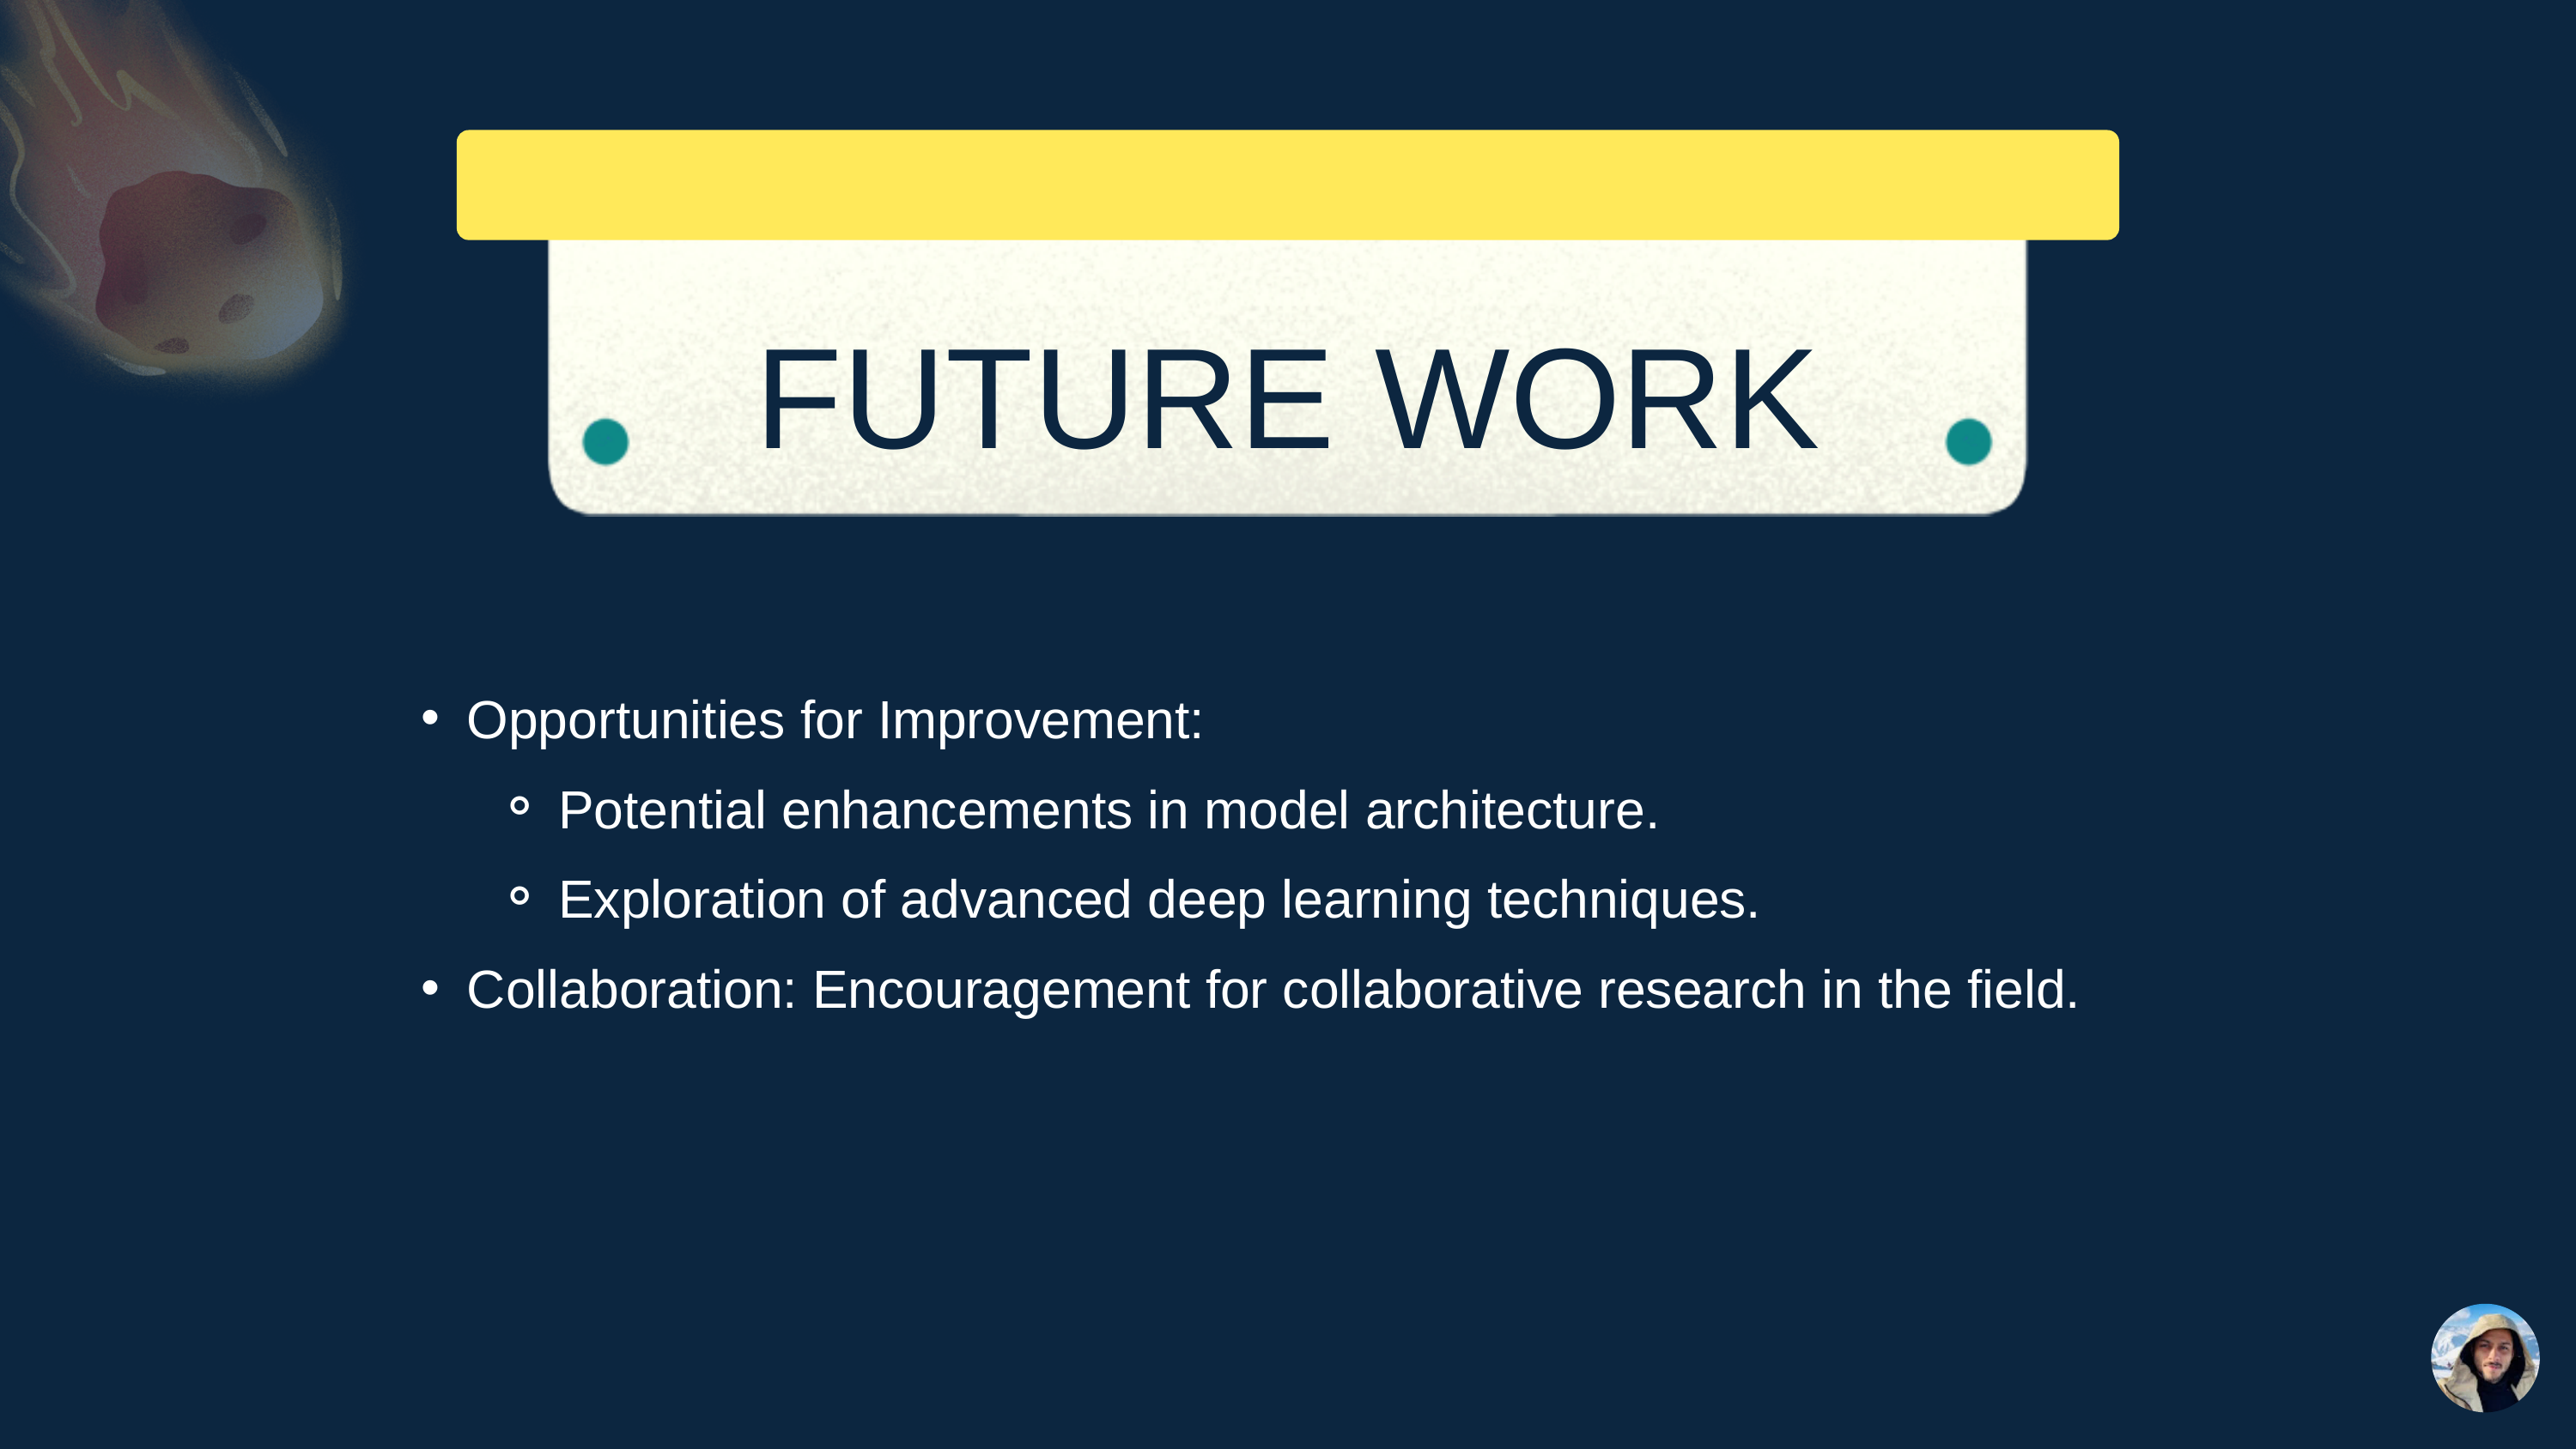

FUTURE WORK

Opportunities for Improvement:
Potential enhancements in model architecture.
Exploration of advanced deep learning techniques.
Collaboration: Encouragement for collaborative research in the field.